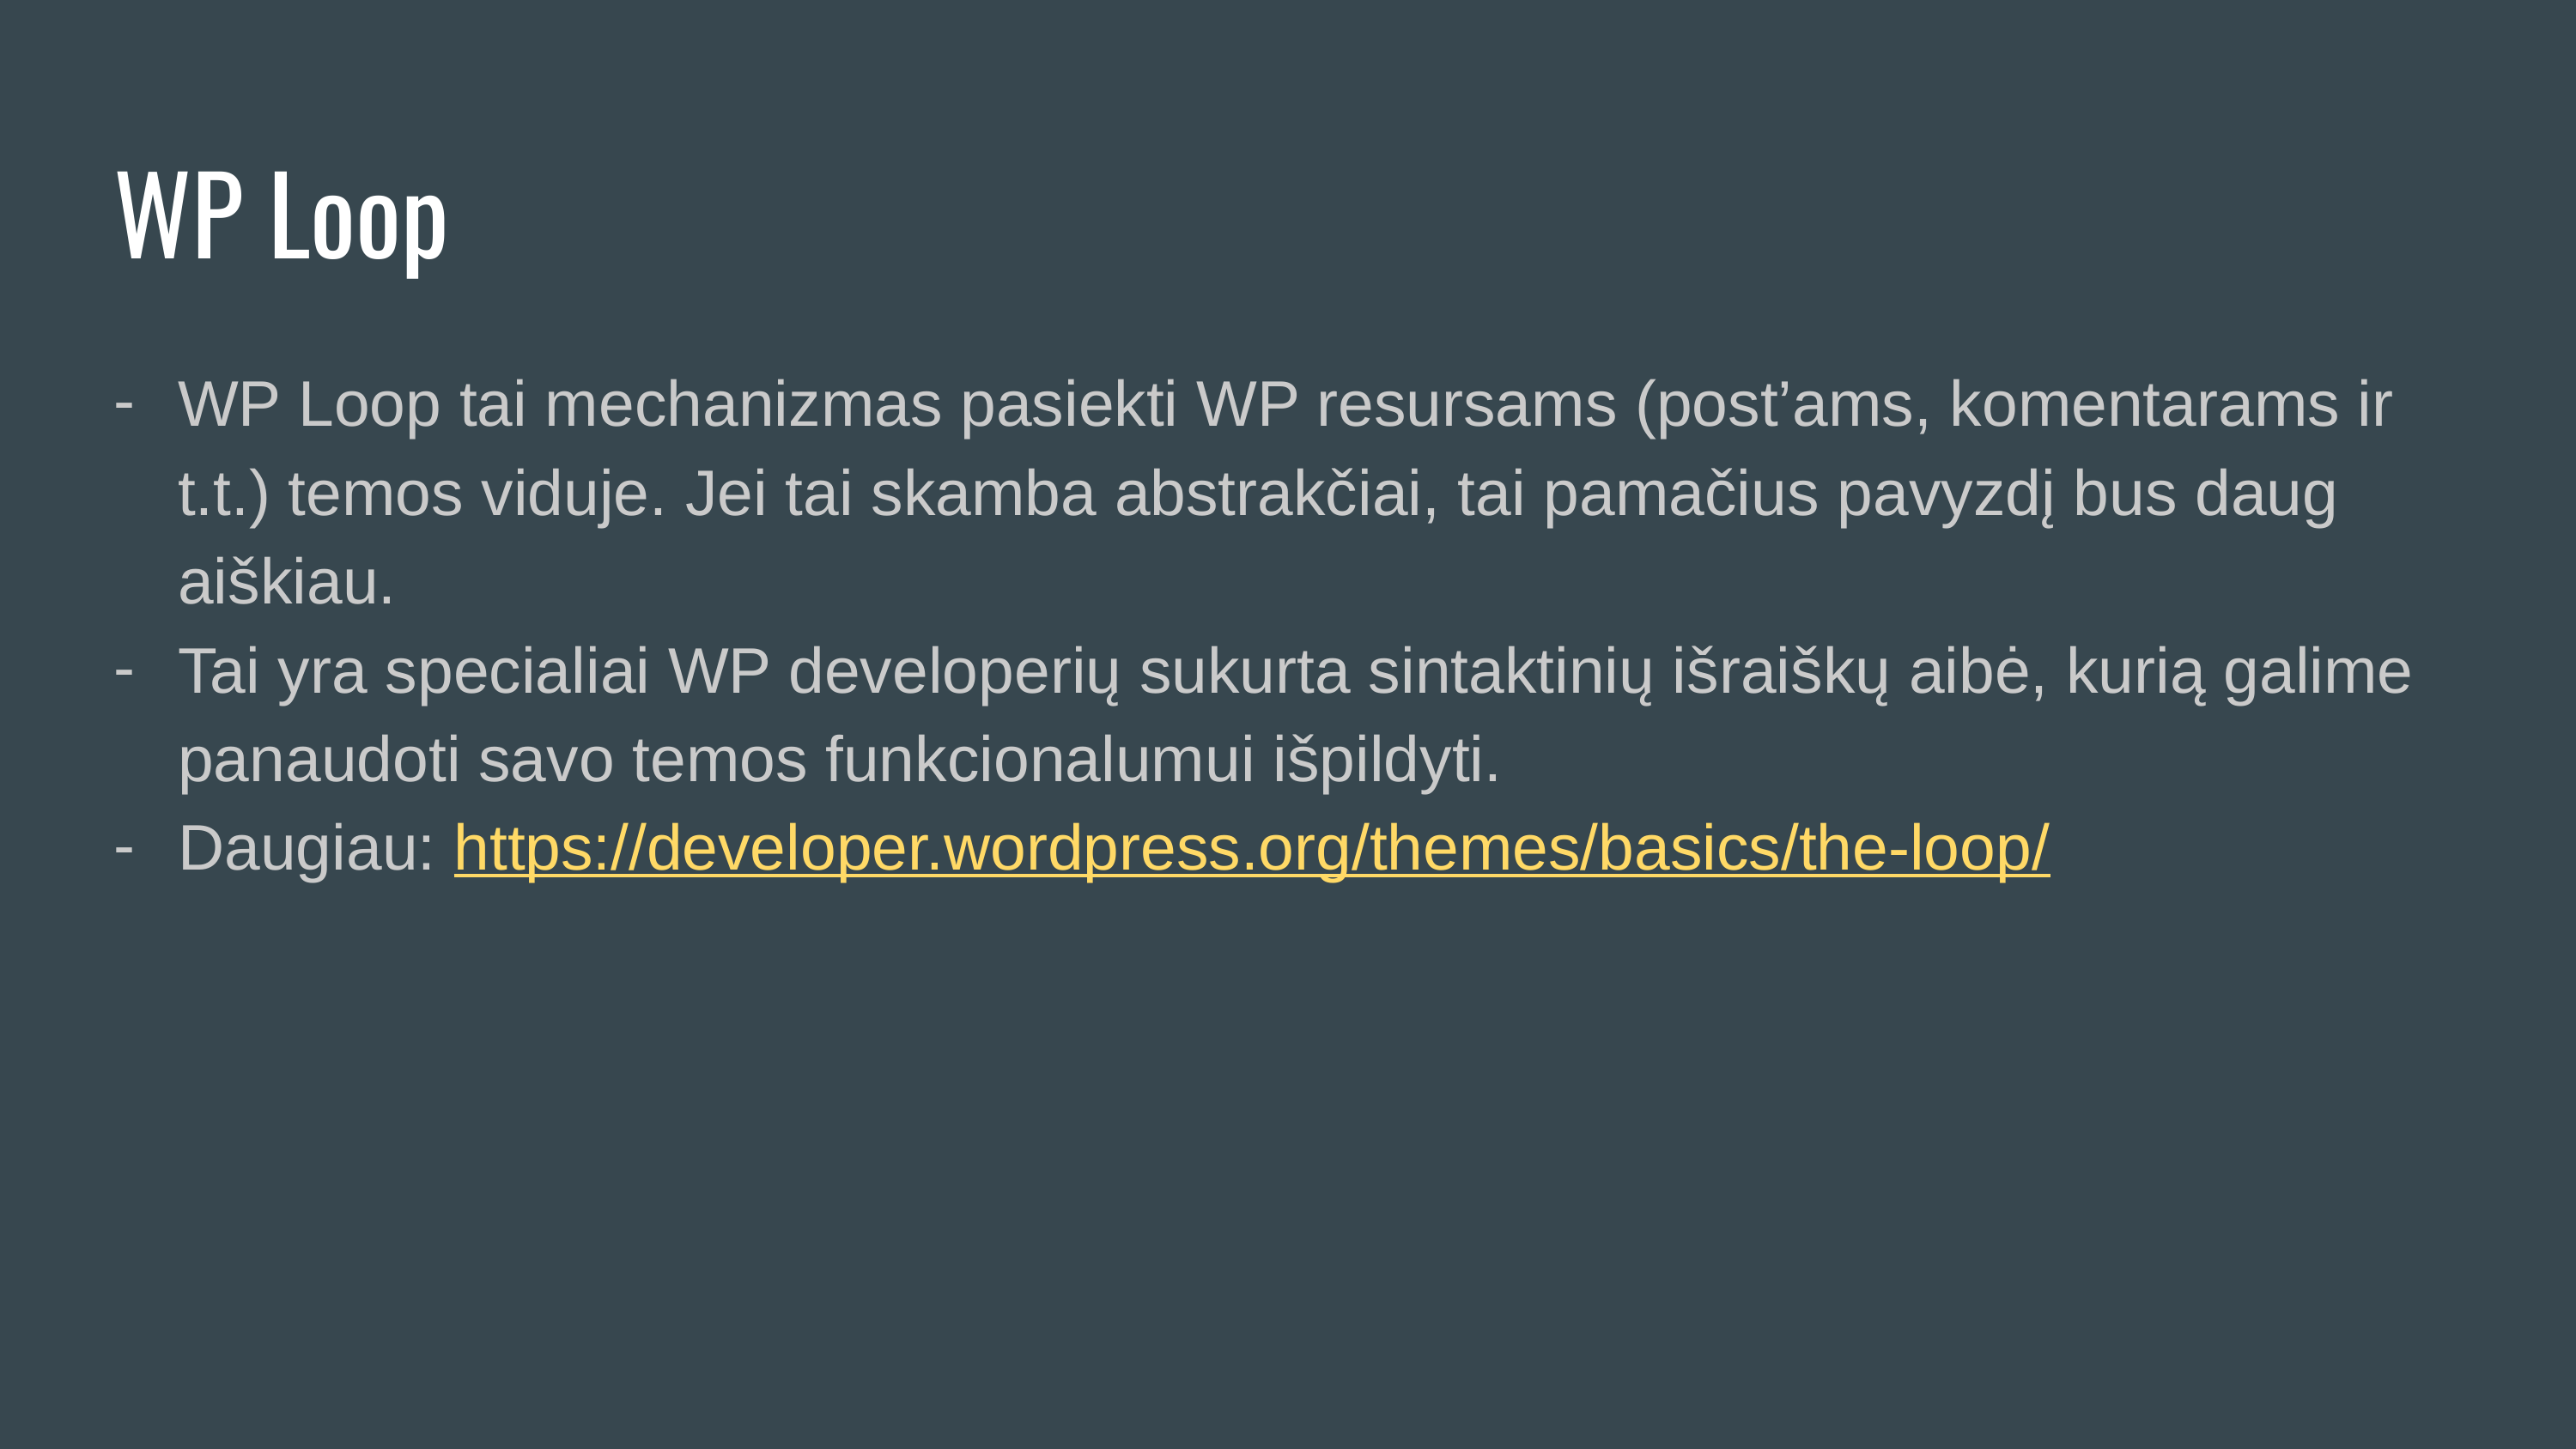

# WP Loop
WP Loop tai mechanizmas pasiekti WP resursams (post’ams, komentarams ir t.t.) temos viduje. Jei tai skamba abstrakčiai, tai pamačius pavyzdį bus daug aiškiau.
Tai yra specialiai WP developerių sukurta sintaktinių išraiškų aibė, kurią galime panaudoti savo temos funkcionalumui išpildyti.
Daugiau: https://developer.wordpress.org/themes/basics/the-loop/